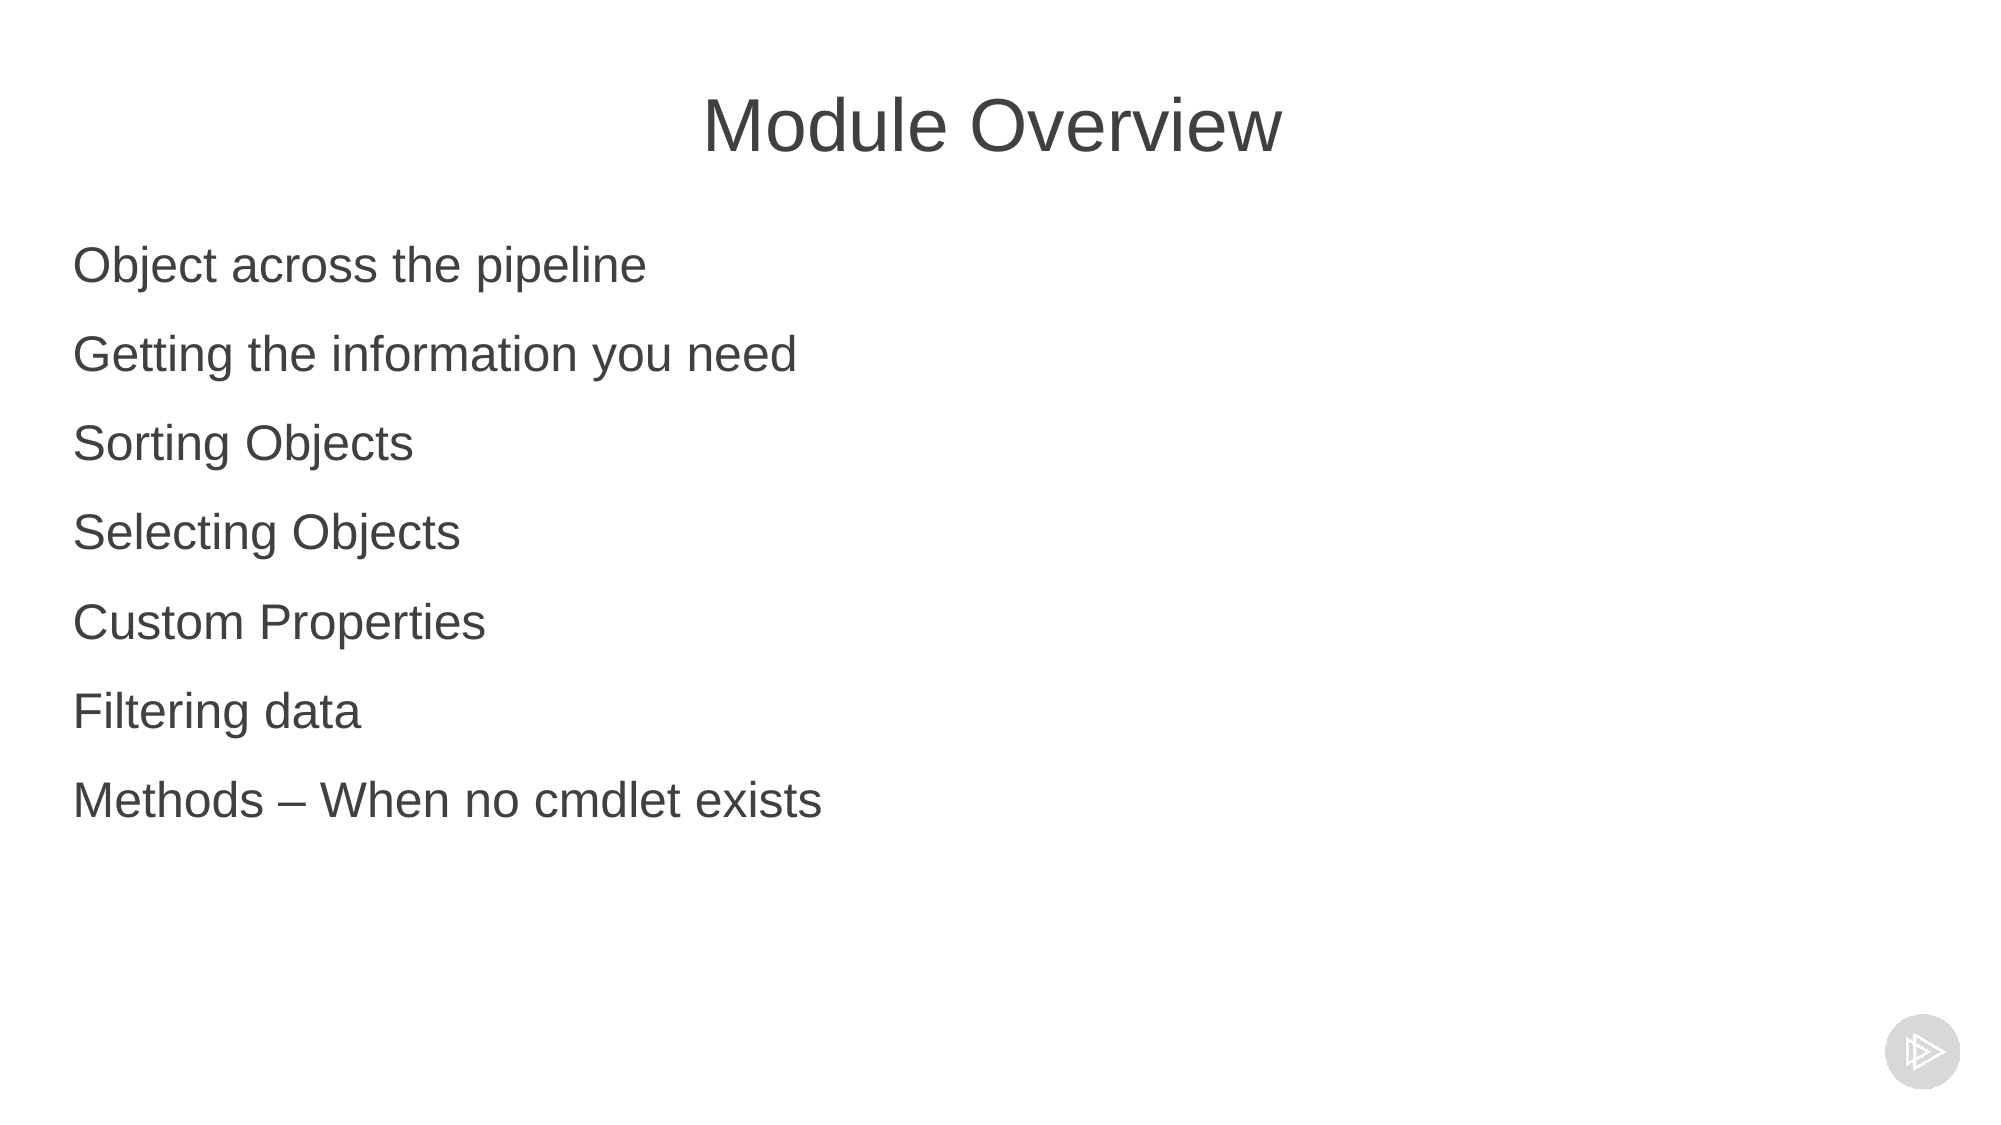

# Module Overview
Object across the pipeline
Getting the information you need
Sorting Objects
Selecting Objects
Custom Properties
Filtering data
Methods – When no cmdlet exists